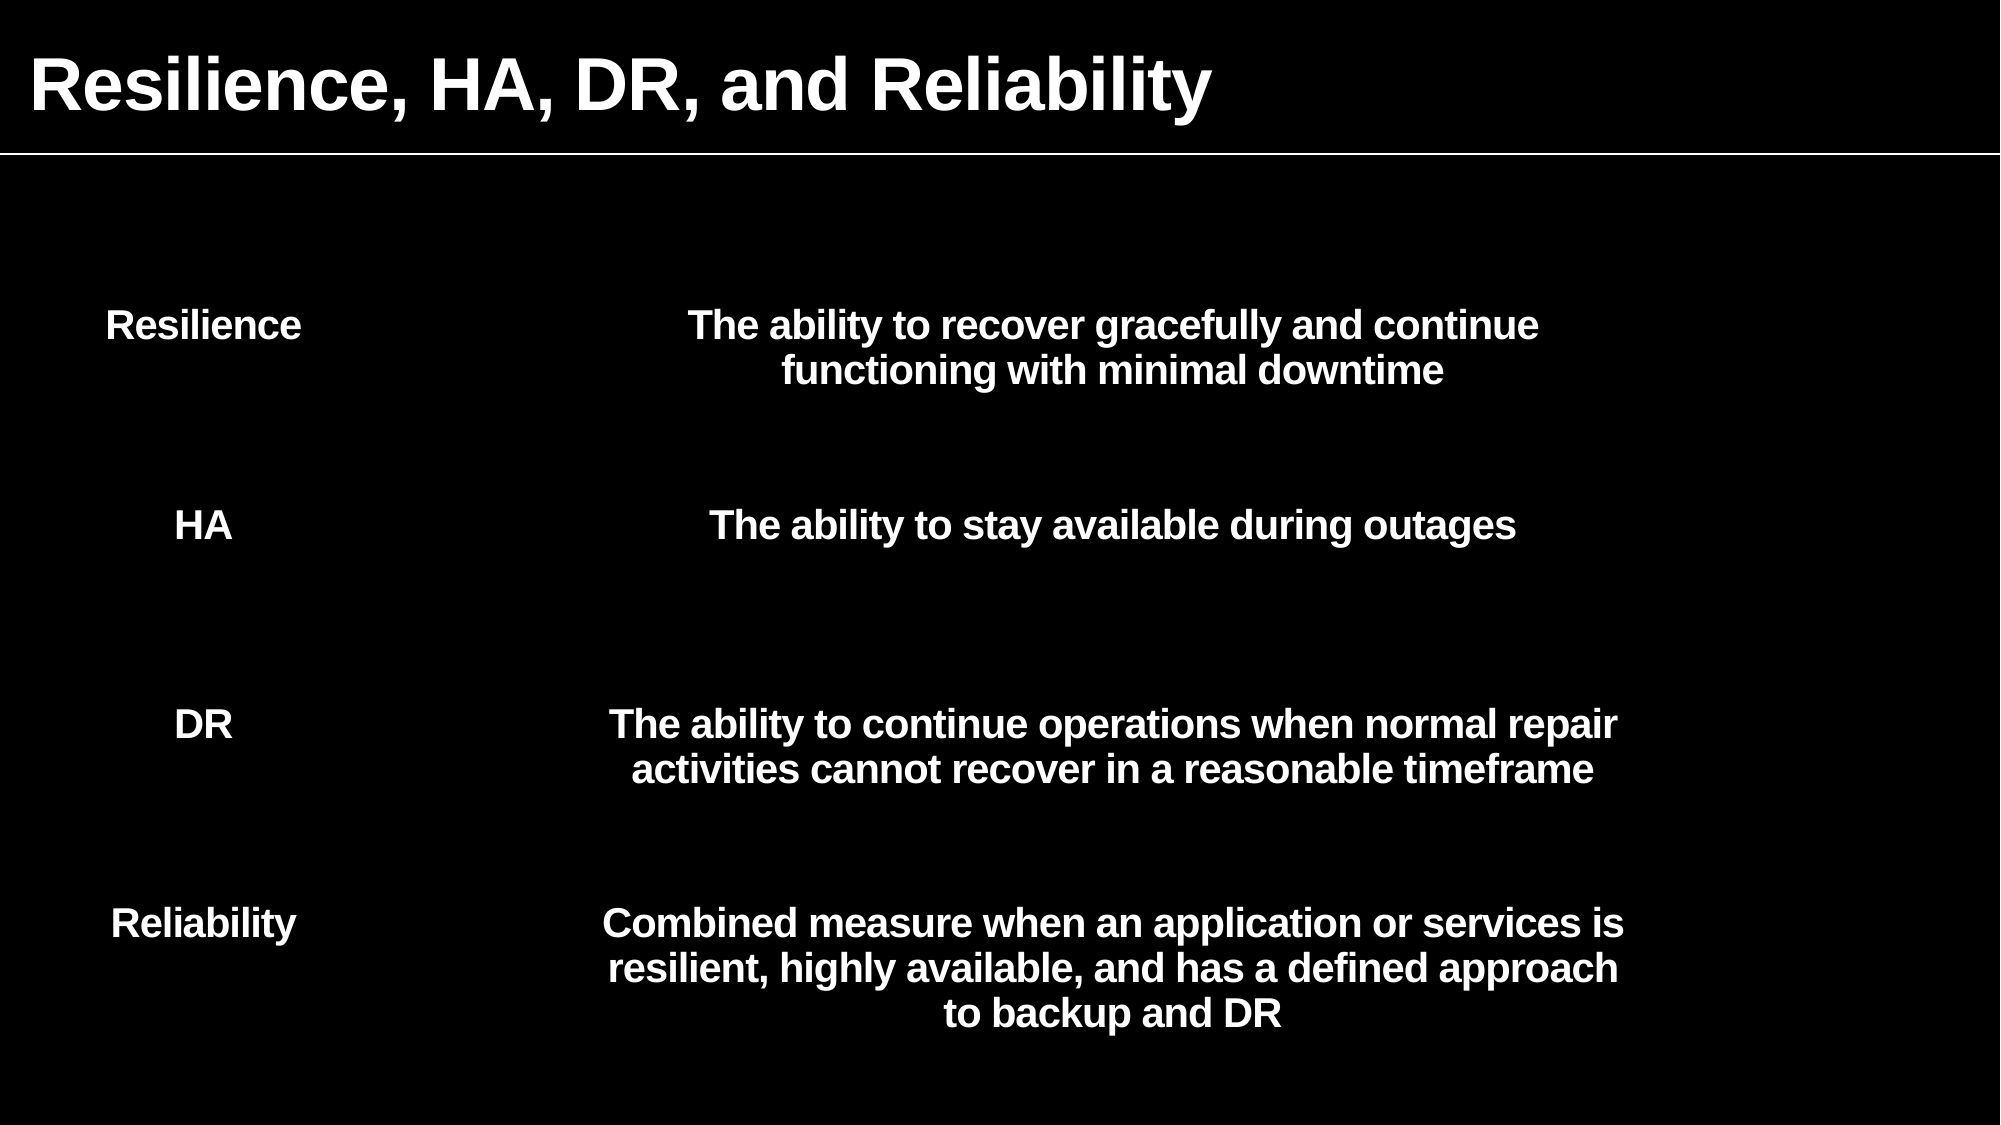

Resilience, HA, DR, and Reliability
The ability to recover gracefully and continue functioning with minimal downtime
Resilience
HA
The ability to stay available during outages
DR
The ability to continue operations when normal repair activities cannot recover in a reasonable timeframe
Reliability
Combined measure when an application or services is resilient, highly available, and has a defined approach to backup and DR